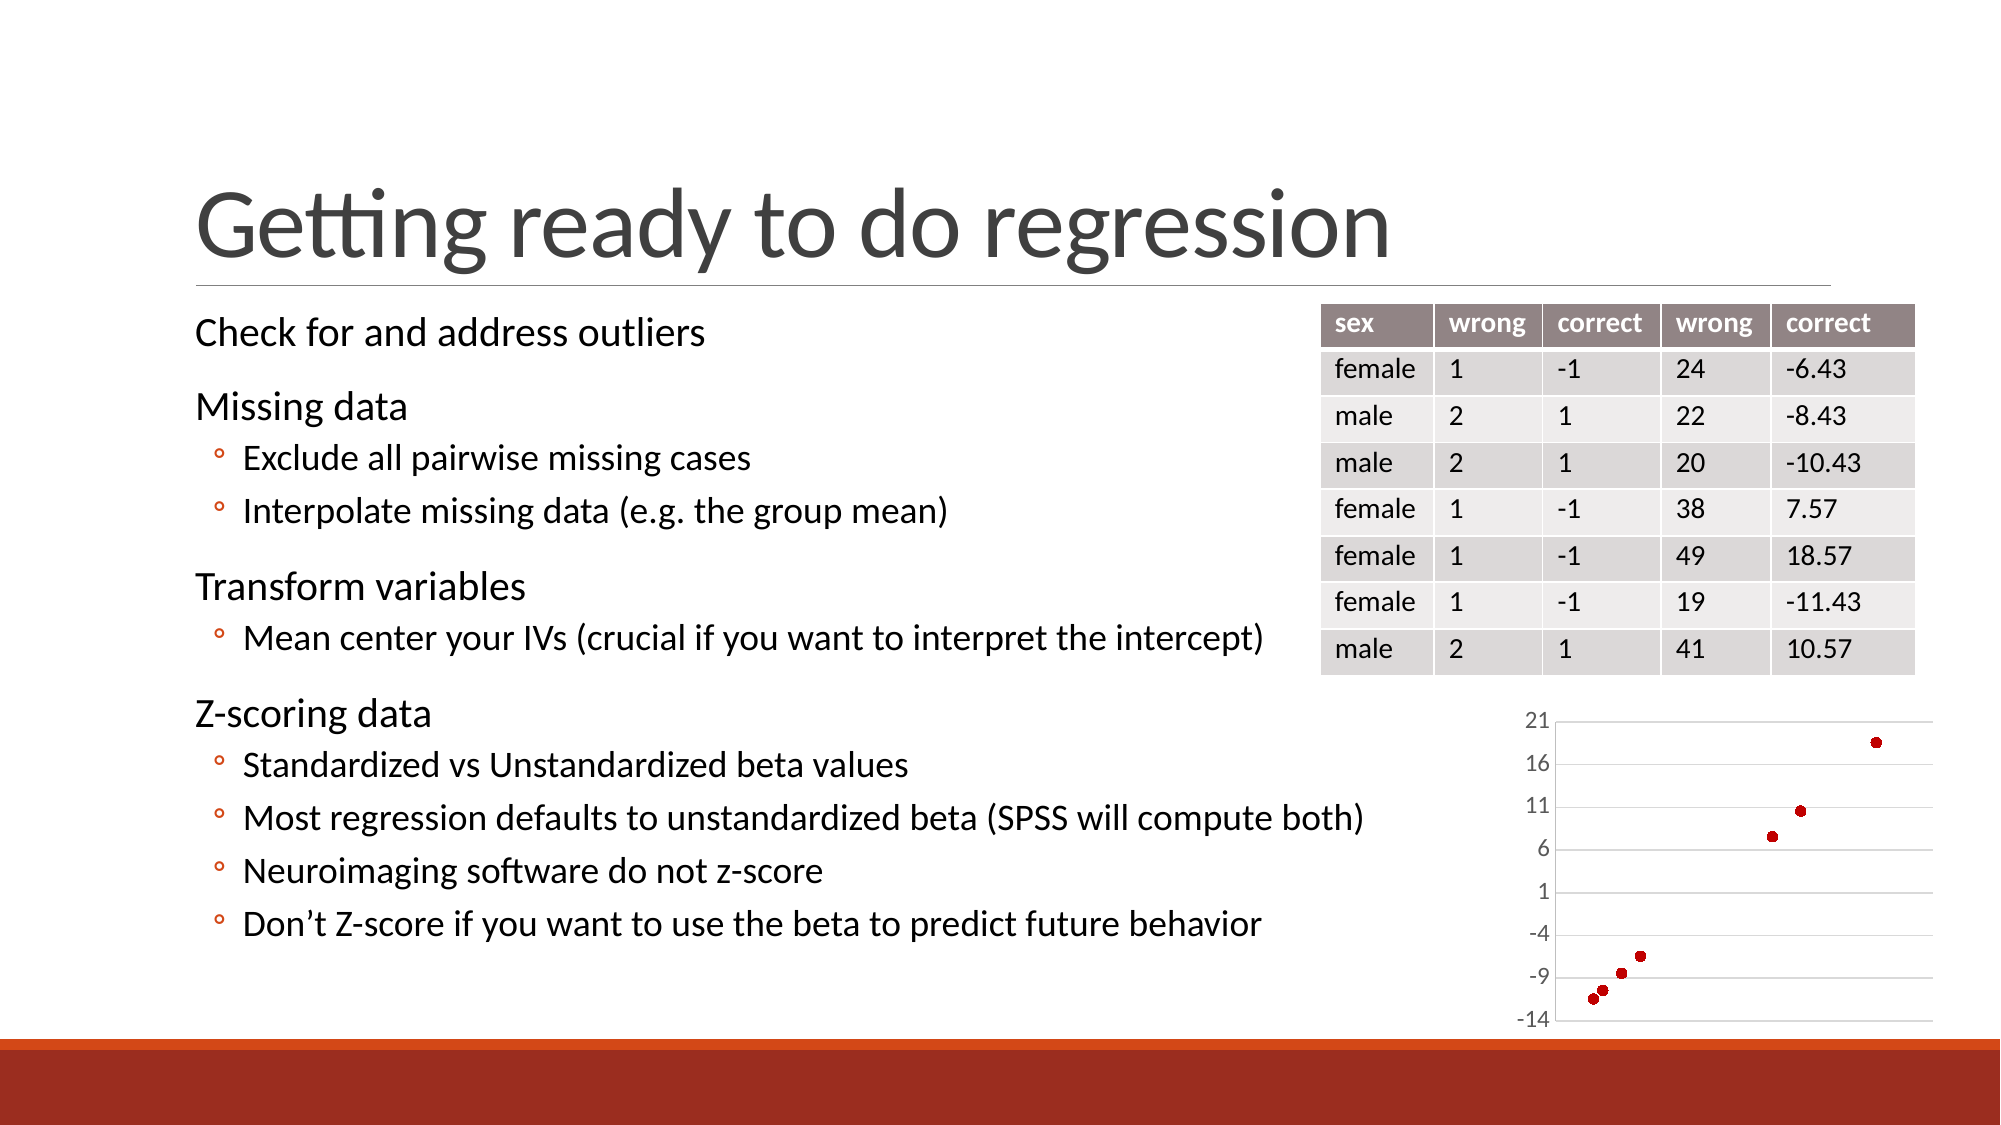

# Getting ready to do regression
Check for and address outliers
Missing data
Exclude all pairwise missing cases
Interpolate missing data (e.g. the group mean)
Transform variables
Mean center your IVs (crucial if you want to interpret the intercept)
Z-scoring data
Standardized vs Unstandardized beta values
Most regression defaults to unstandardized beta (SPSS will compute both)
Neuroimaging software do not z-score
Don’t Z-score if you want to use the beta to predict future behavior

| sex | wrong | correct | wrong | correct |
| --- | --- | --- | --- | --- |
| female | 1 | -1 | 24 | -6.43 |
| male | 2 | 1 | 22 | -8.43 |
| male | 2 | 1 | 20 | -10.43 |
| female | 1 | -1 | 38 | 7.57 |
| female | 1 | -1 | 49 | 18.57 |
| female | 1 | -1 | 19 | -11.43 |
| male | 2 | 1 | 41 | 10.57 |

### Chart

| Category |  |
|---|---|